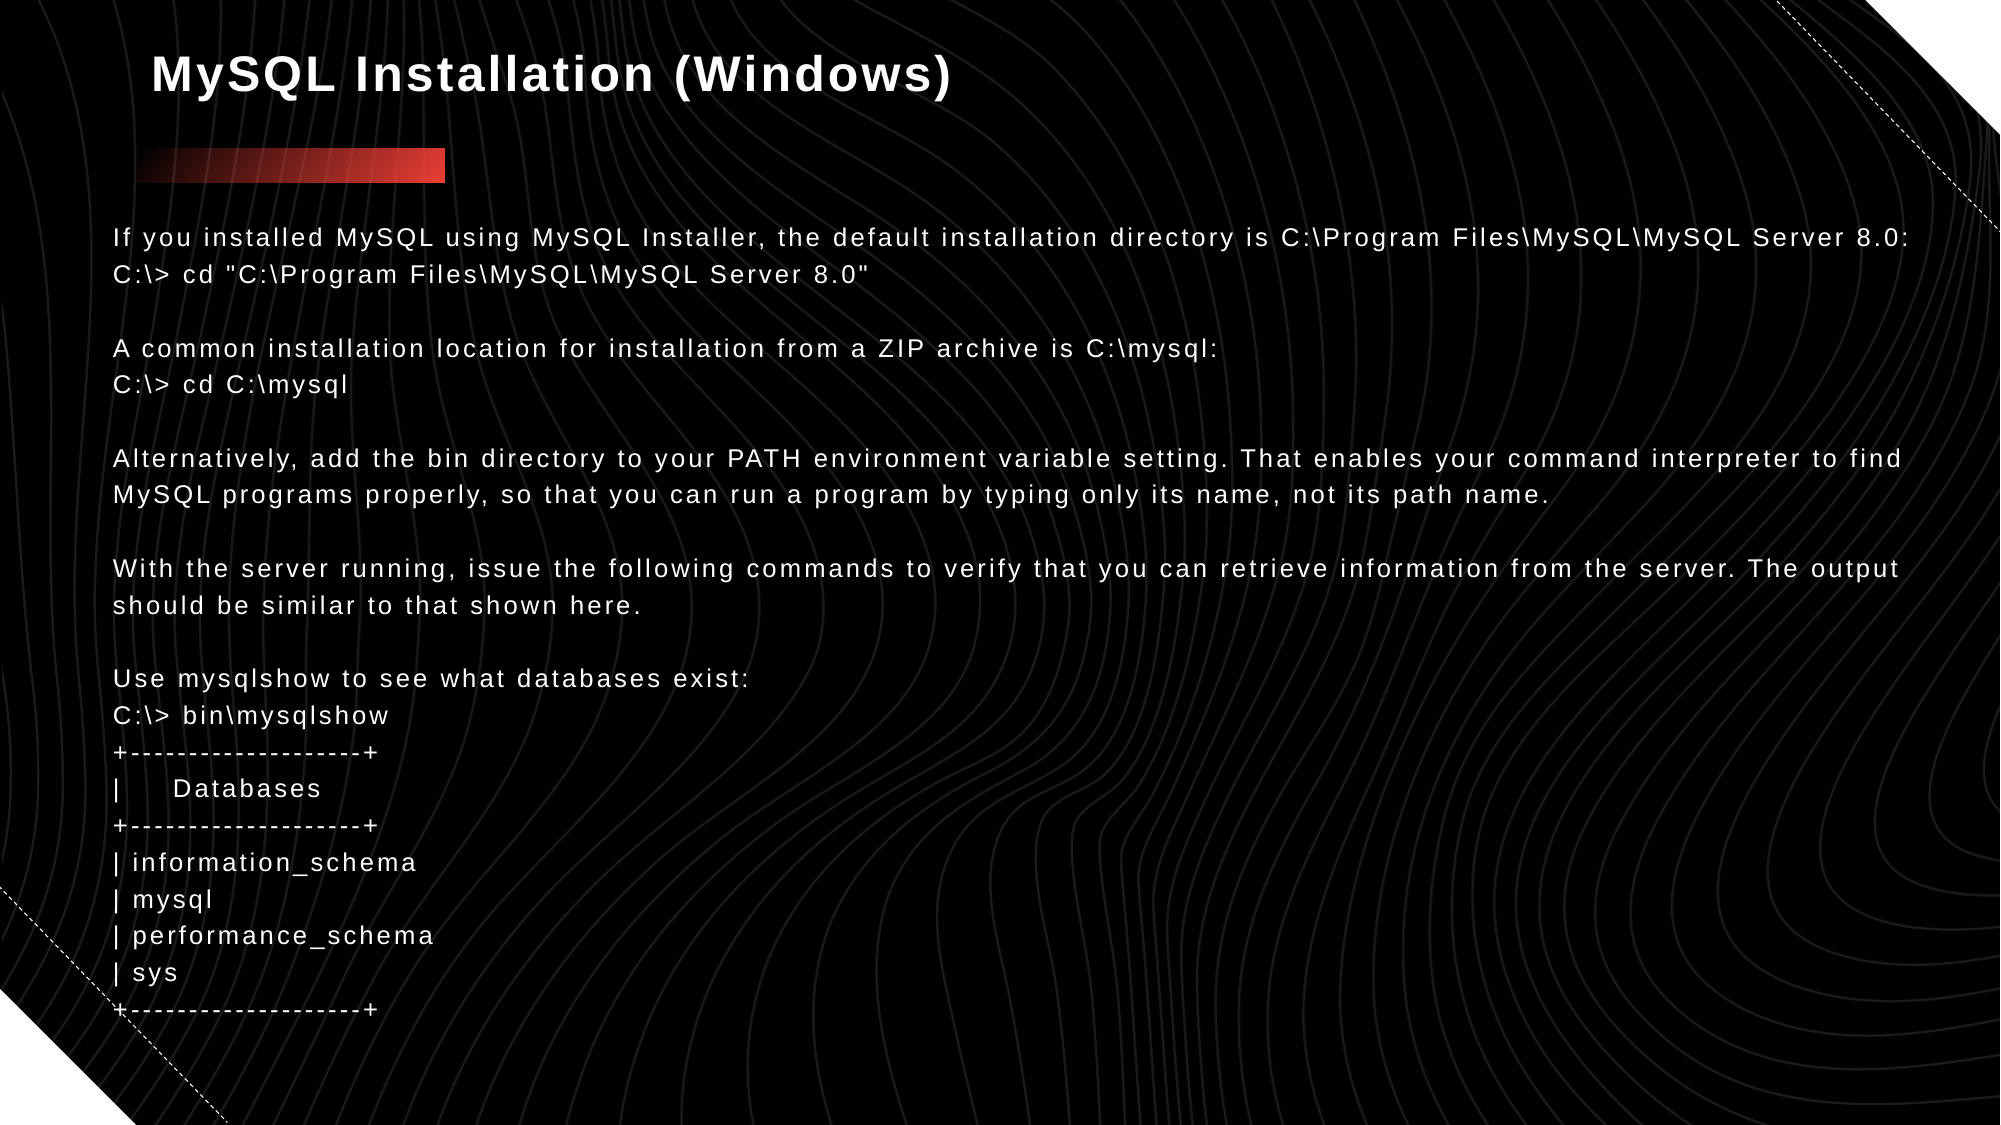

# MySQL Installation (Windows)
If you installed MySQL using MySQL Installer, the default installation directory is C:\Program Files\MySQL\MySQL Server 8.0:
C:\> cd "C:\Program Files\MySQL\MySQL Server 8.0"

A common installation location for installation from a ZIP archive is C:\mysql:
C:\> cd C:\mysql

Alternatively, add the bin directory to your PATH environment variable setting. That enables your command interpreter to find MySQL programs properly, so that you can run a program by typing only its name, not its path name.

With the server running, issue the following commands to verify that you can retrieve information from the server. The output should be similar to that shown here.

Use mysqlshow to see what databases exist:
C:\> bin\mysqlshow
+--------------------+
|     Databases
+--------------------+
| information_schema
| mysql
| performance_schema
| sys
+--------------------+